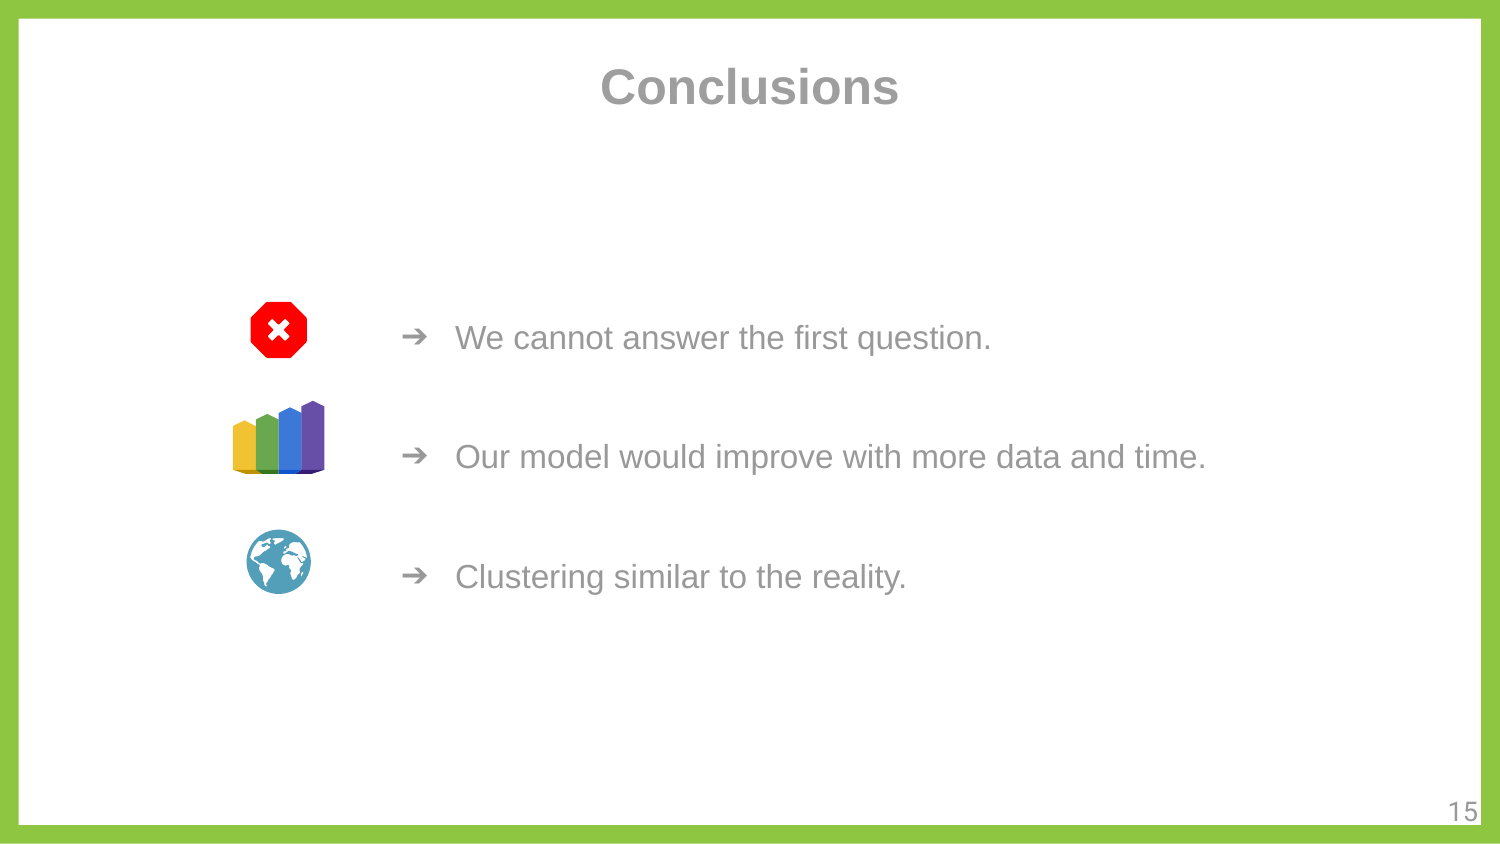

# Conclusions
We cannot answer the first question.

Our model would improve with more data and time.

Clustering similar to the reality.

15